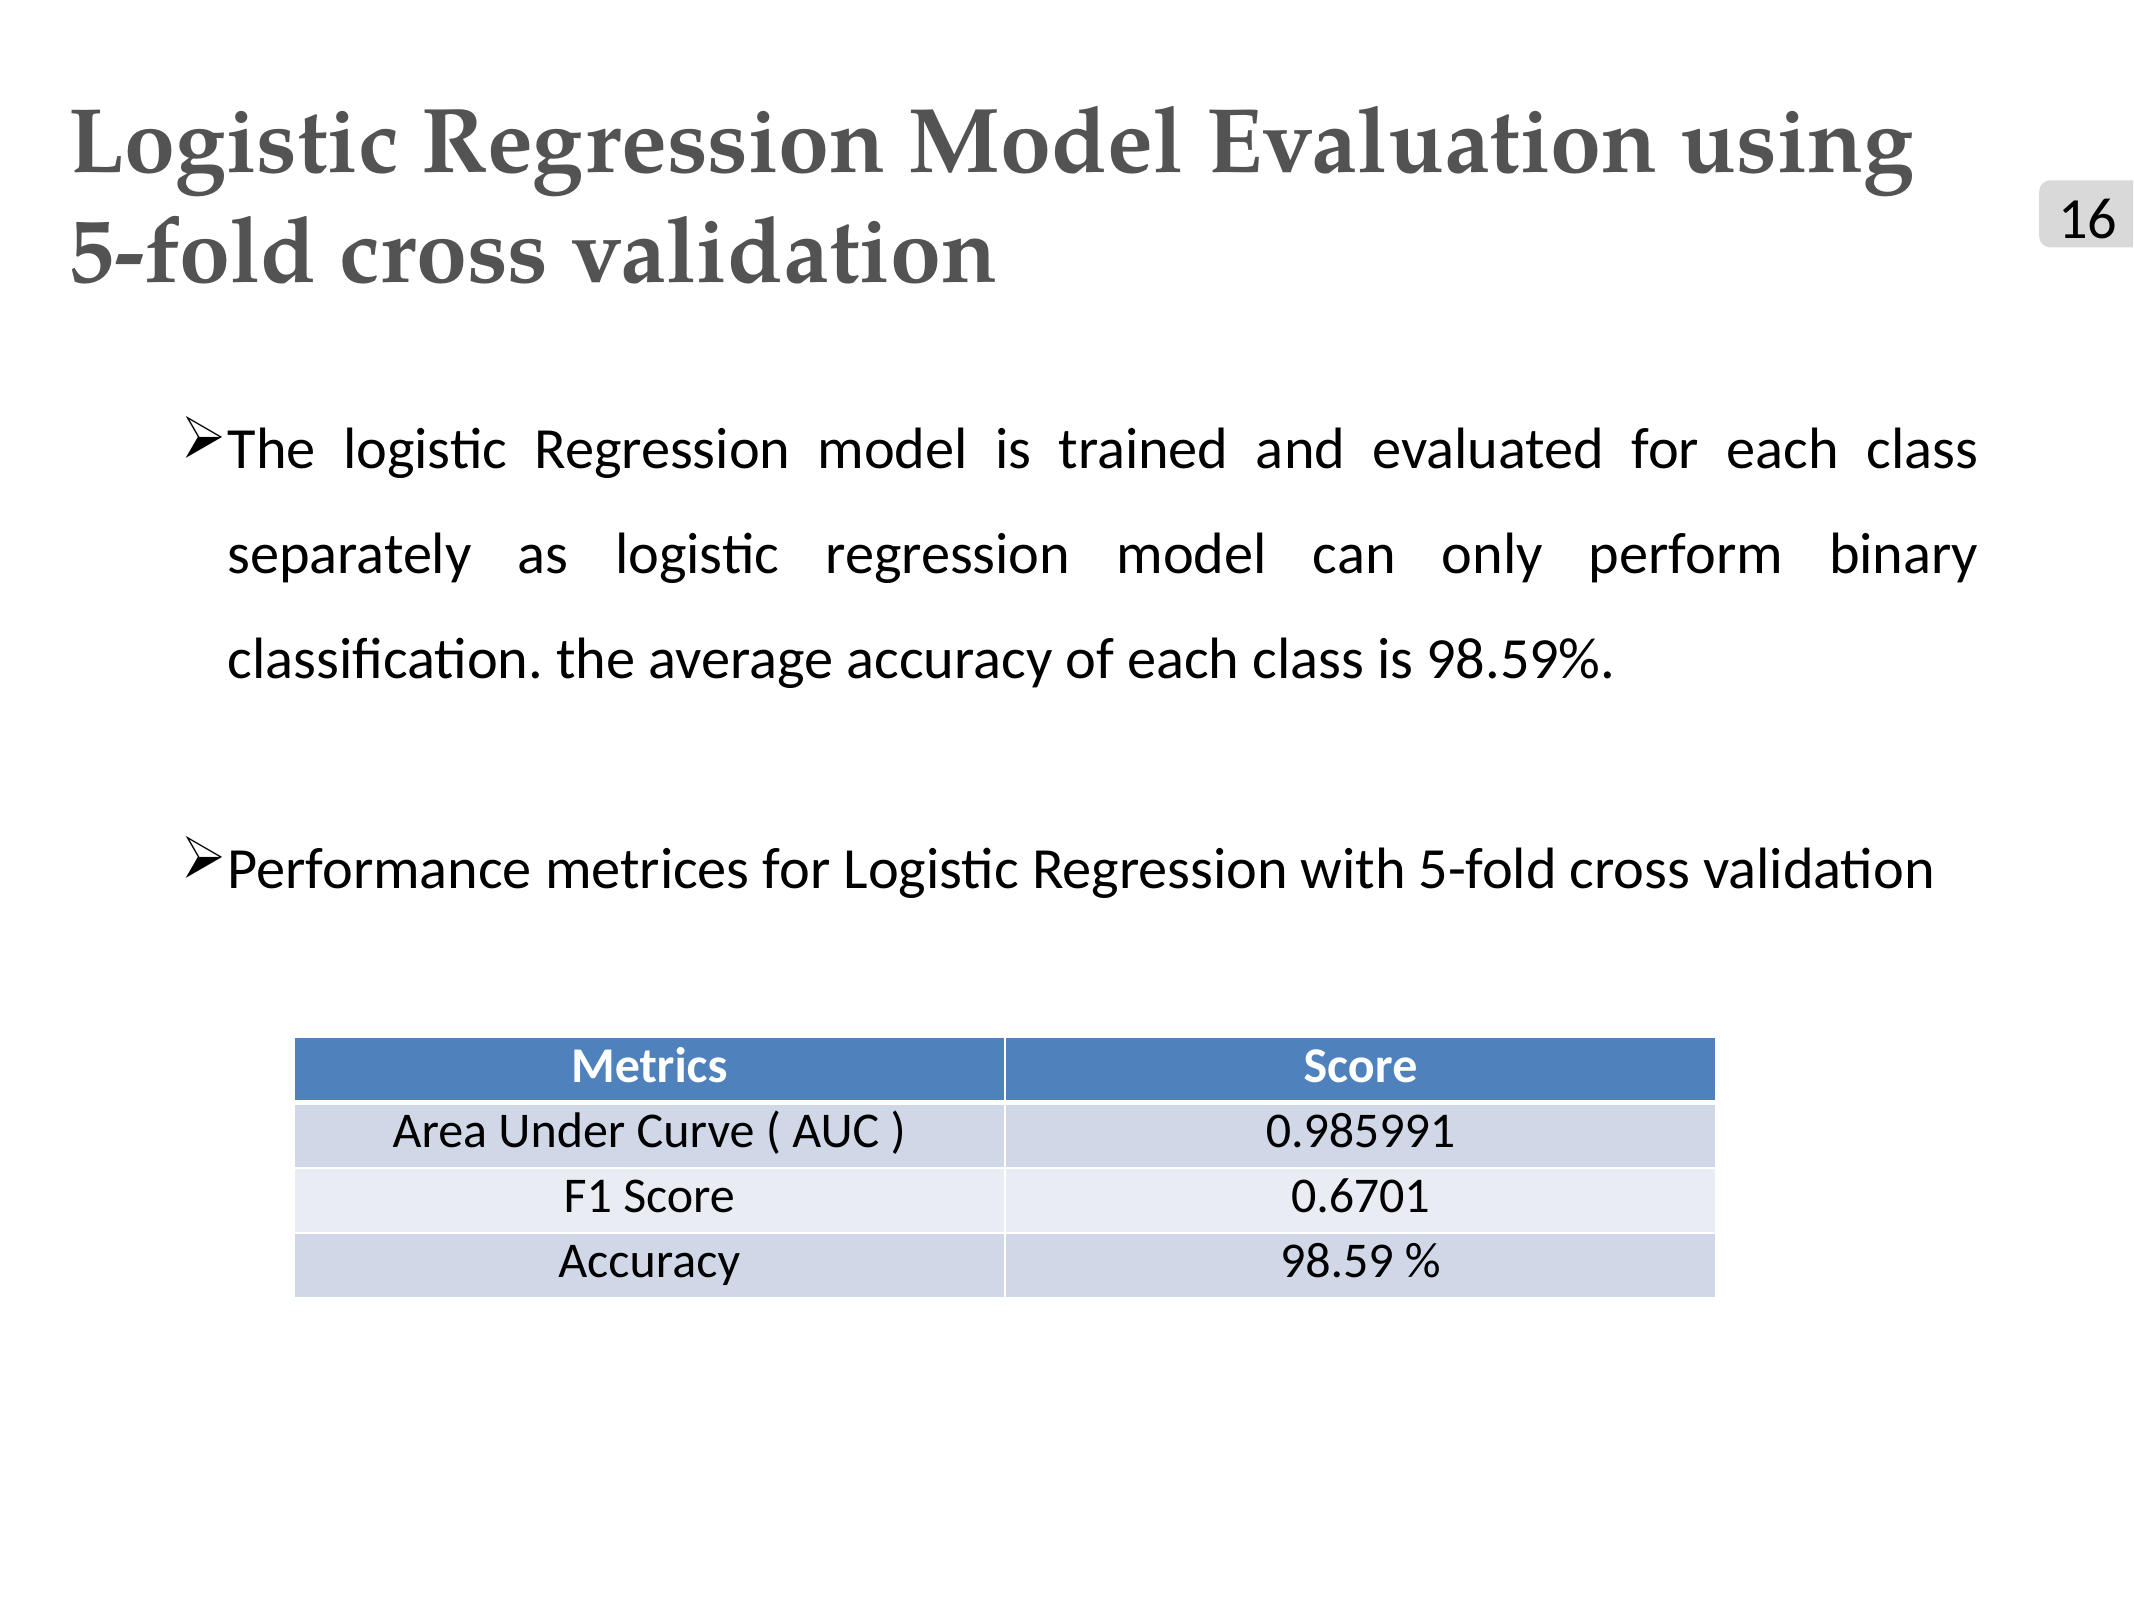

# Logistic Regression Model Evaluation using 5-fold cross validation
16
The logistic Regression model is trained and evaluated for each class separately as logistic regression model can only perform binary classification. the average accuracy of each class is 98.59%.

Performance metrices for Logistic Regression with 5-fold cross validation

| Metrics | Score |
| --- | --- |
| Area Under Curve ( AUC ) | 0.985991 |
| F1 Score | 0.6701 |
| Accuracy | 98.59 % |